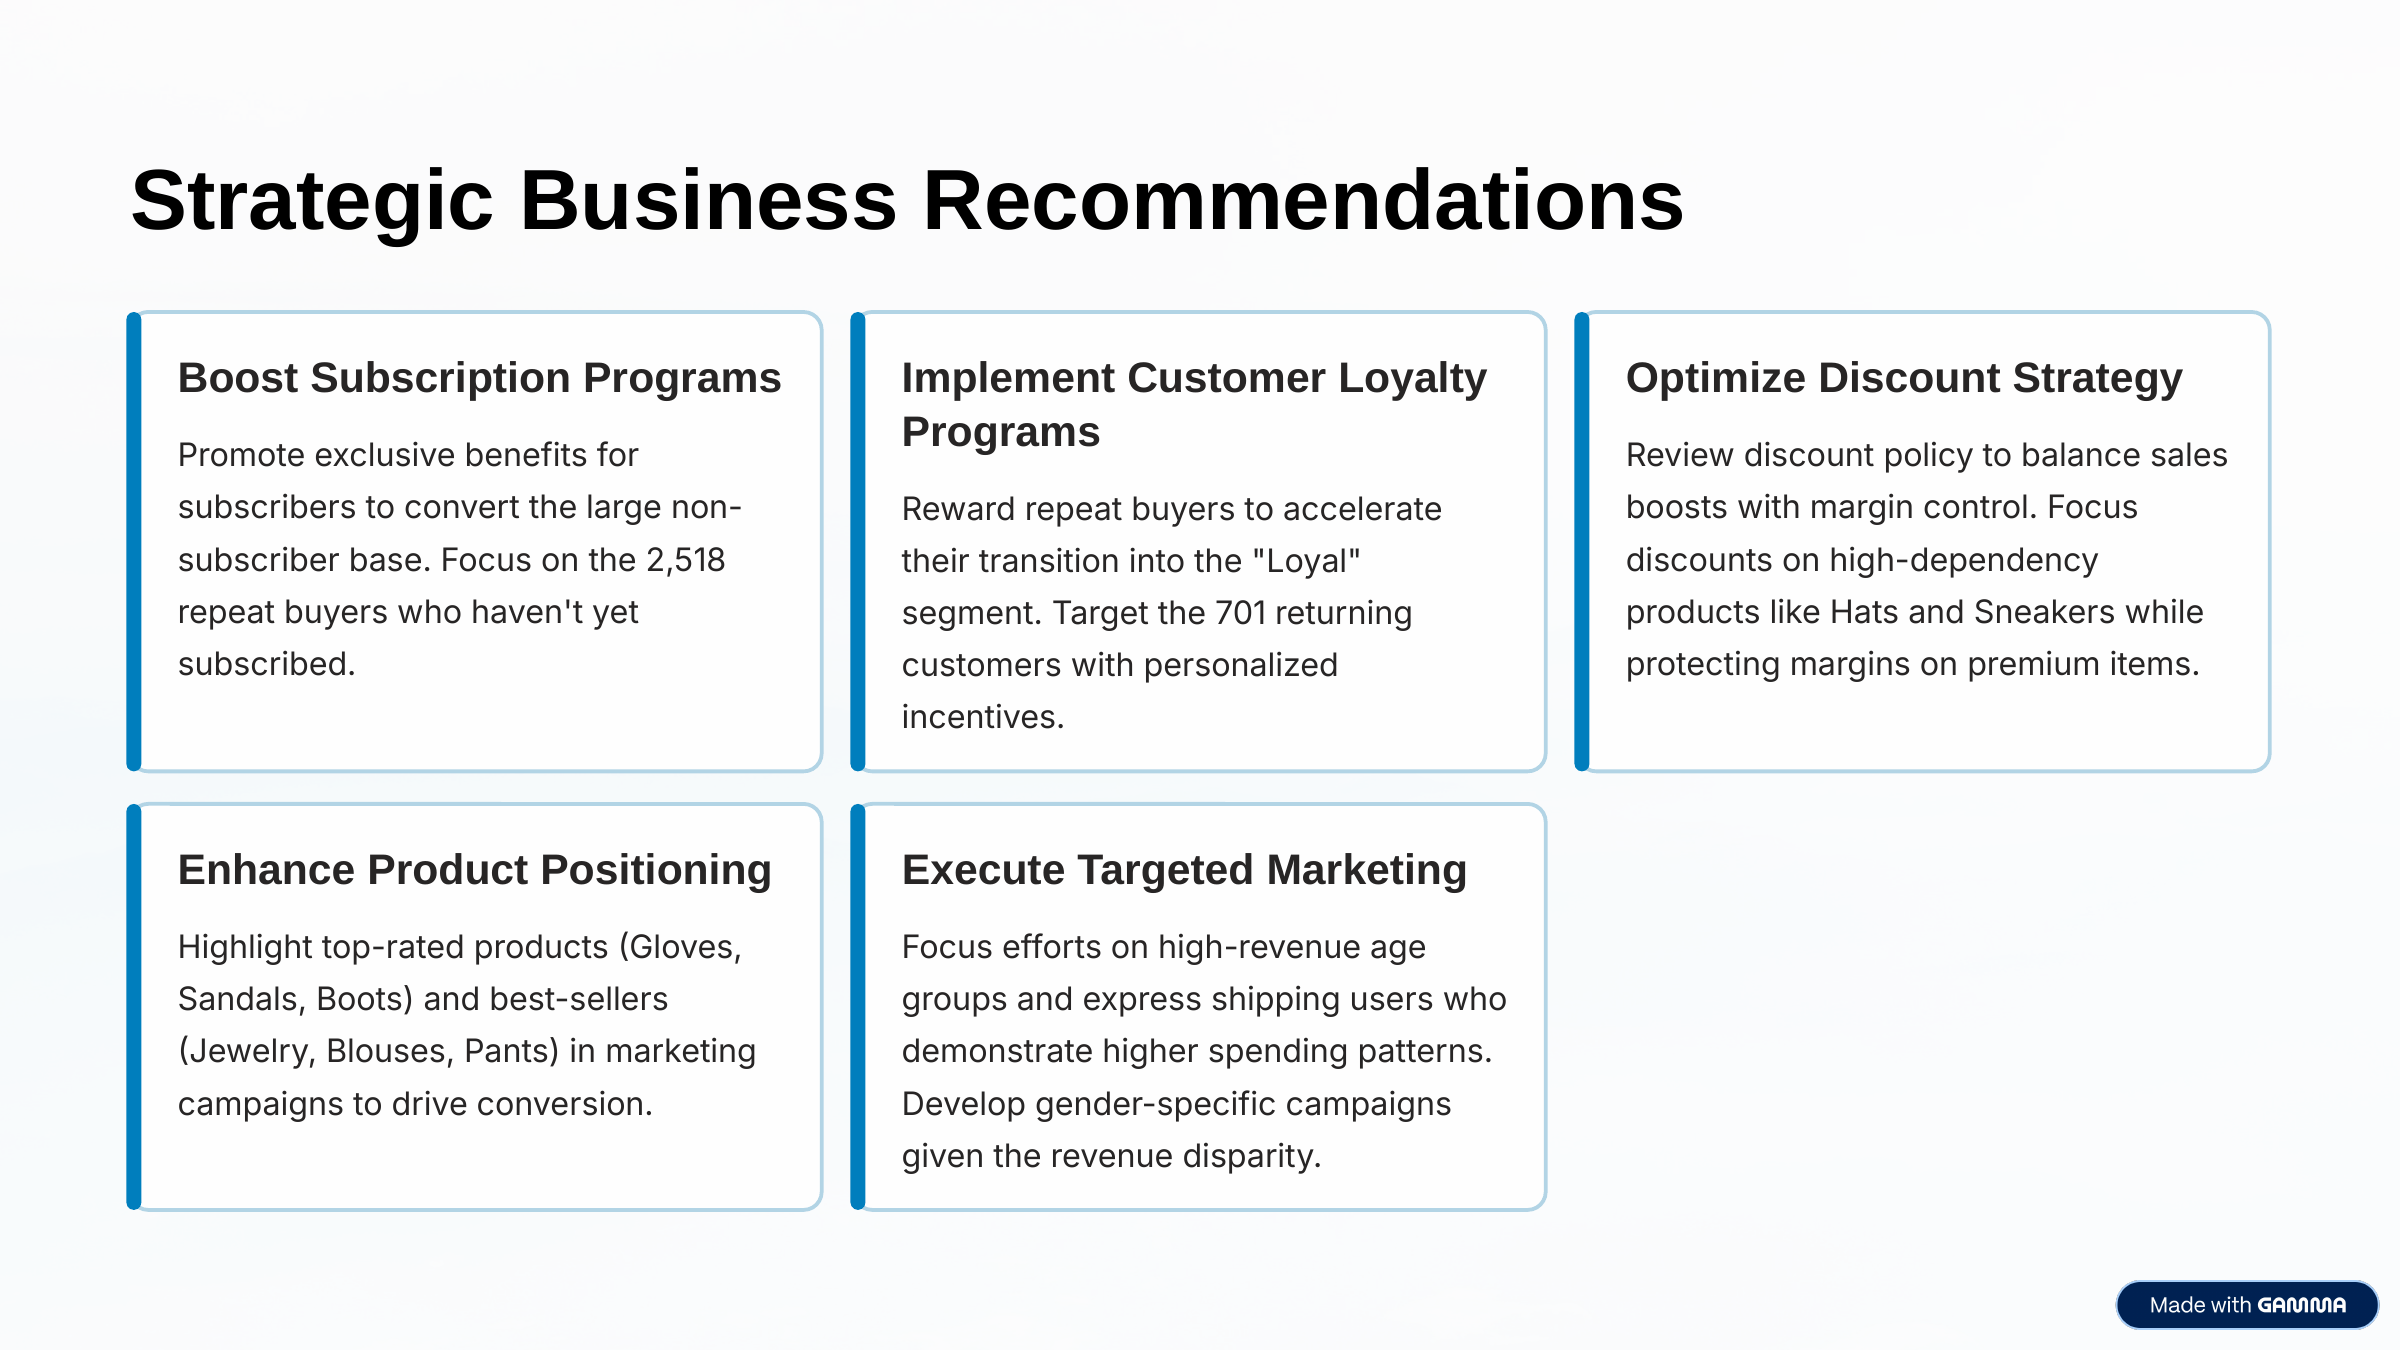

Strategic Business Recommendations

Boost Subscription Programs
Implement Customer Loyalty Programs
Optimize Discount Strategy
Promote exclusive benefits for subscribers to convert the large non-subscriber base. Focus on the 2,518 repeat buyers who haven't yet subscribed.
Review discount policy to balance sales boosts with margin control. Focus discounts on high-dependency products like Hats and Sneakers while protecting margins on premium items.
Reward repeat buyers to accelerate their transition into the "Loyal" segment. Target the 701 returning customers with personalized incentives.

Enhance Product Positioning
Execute Targeted Marketing
Highlight top-rated products (Gloves, Sandals, Boots) and best-sellers (Jewelry, Blouses, Pants) in marketing campaigns to drive conversion.
Focus efforts on high-revenue age groups and express shipping users who demonstrate higher spending patterns. Develop gender-specific campaigns given the revenue disparity.